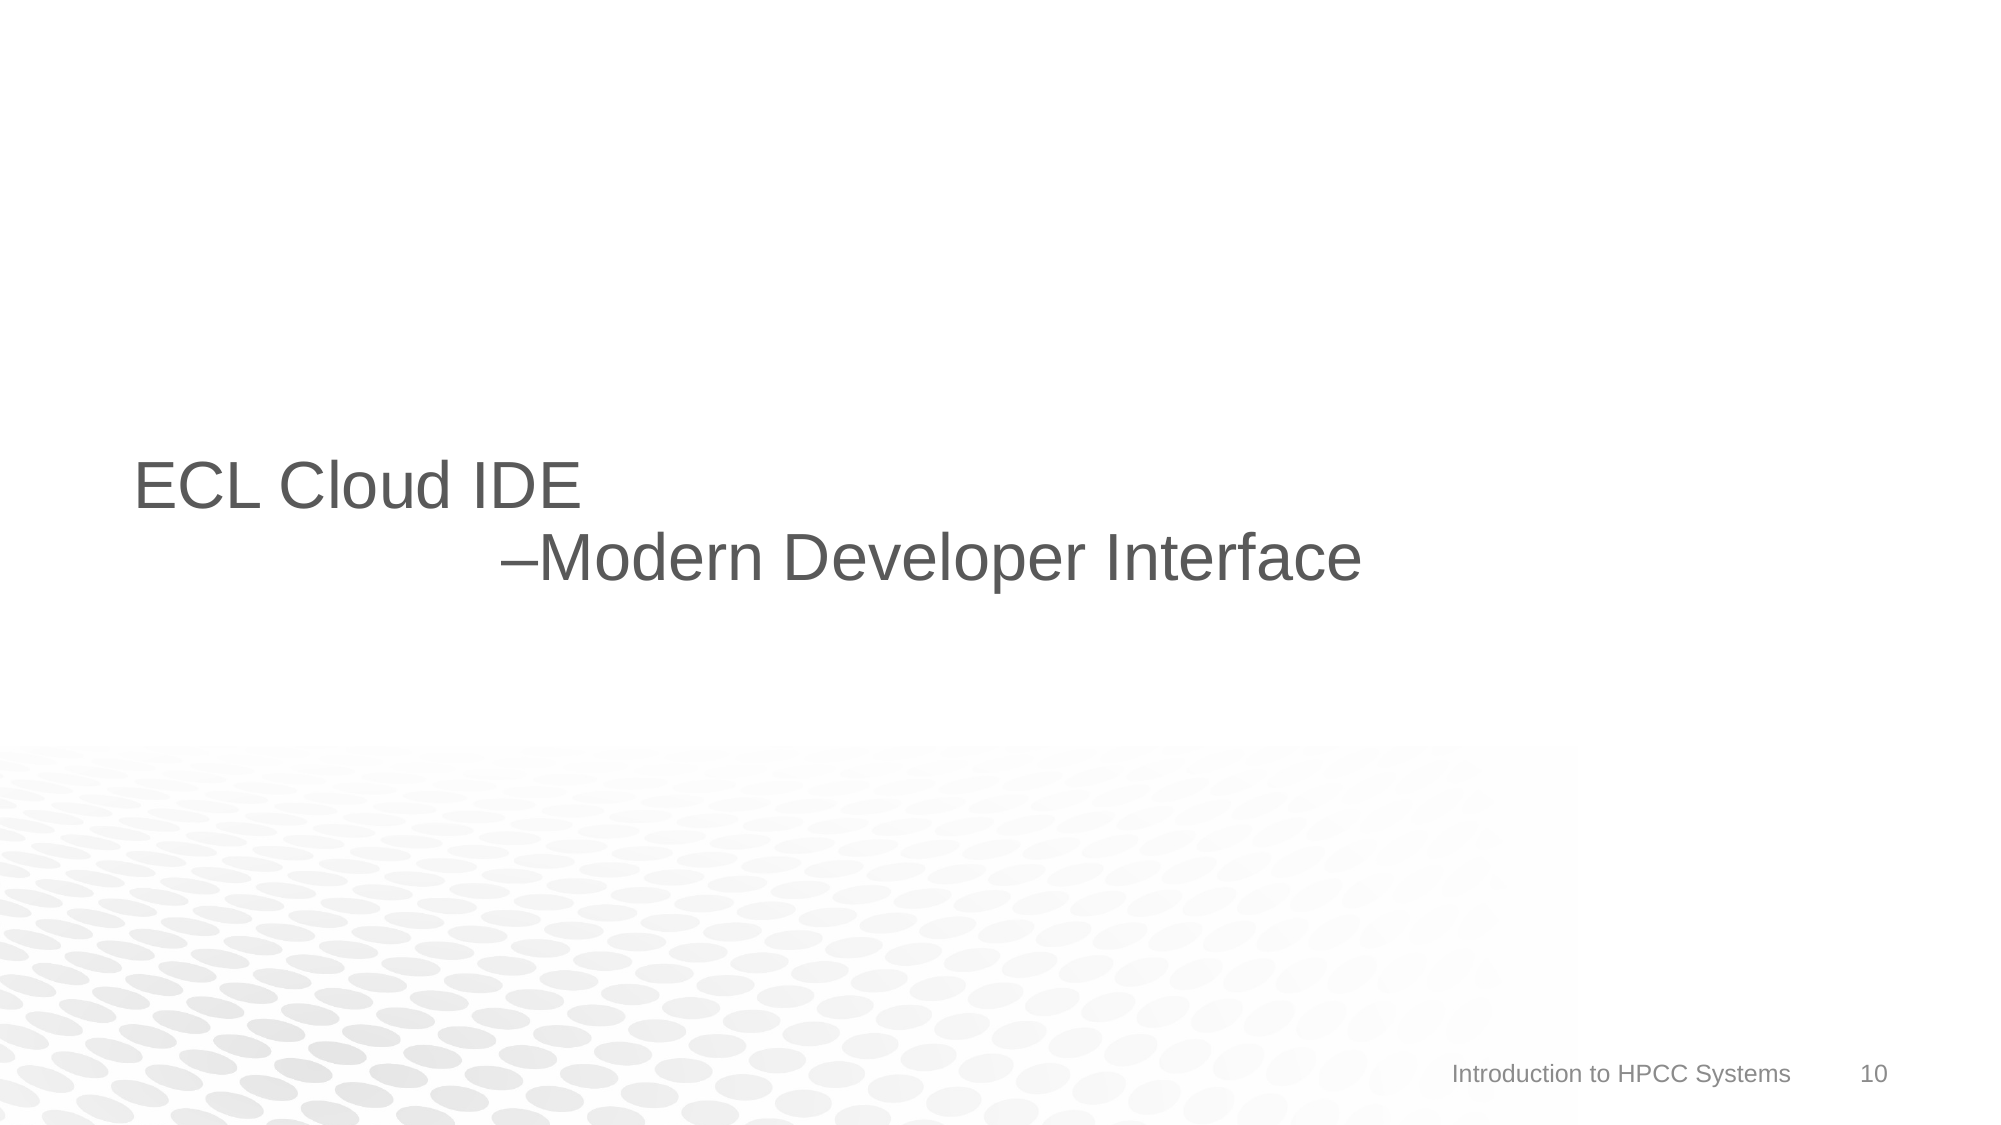

# ECL Cloud IDE –Modern Developer Interface
Introduction to HPCC Systems
10